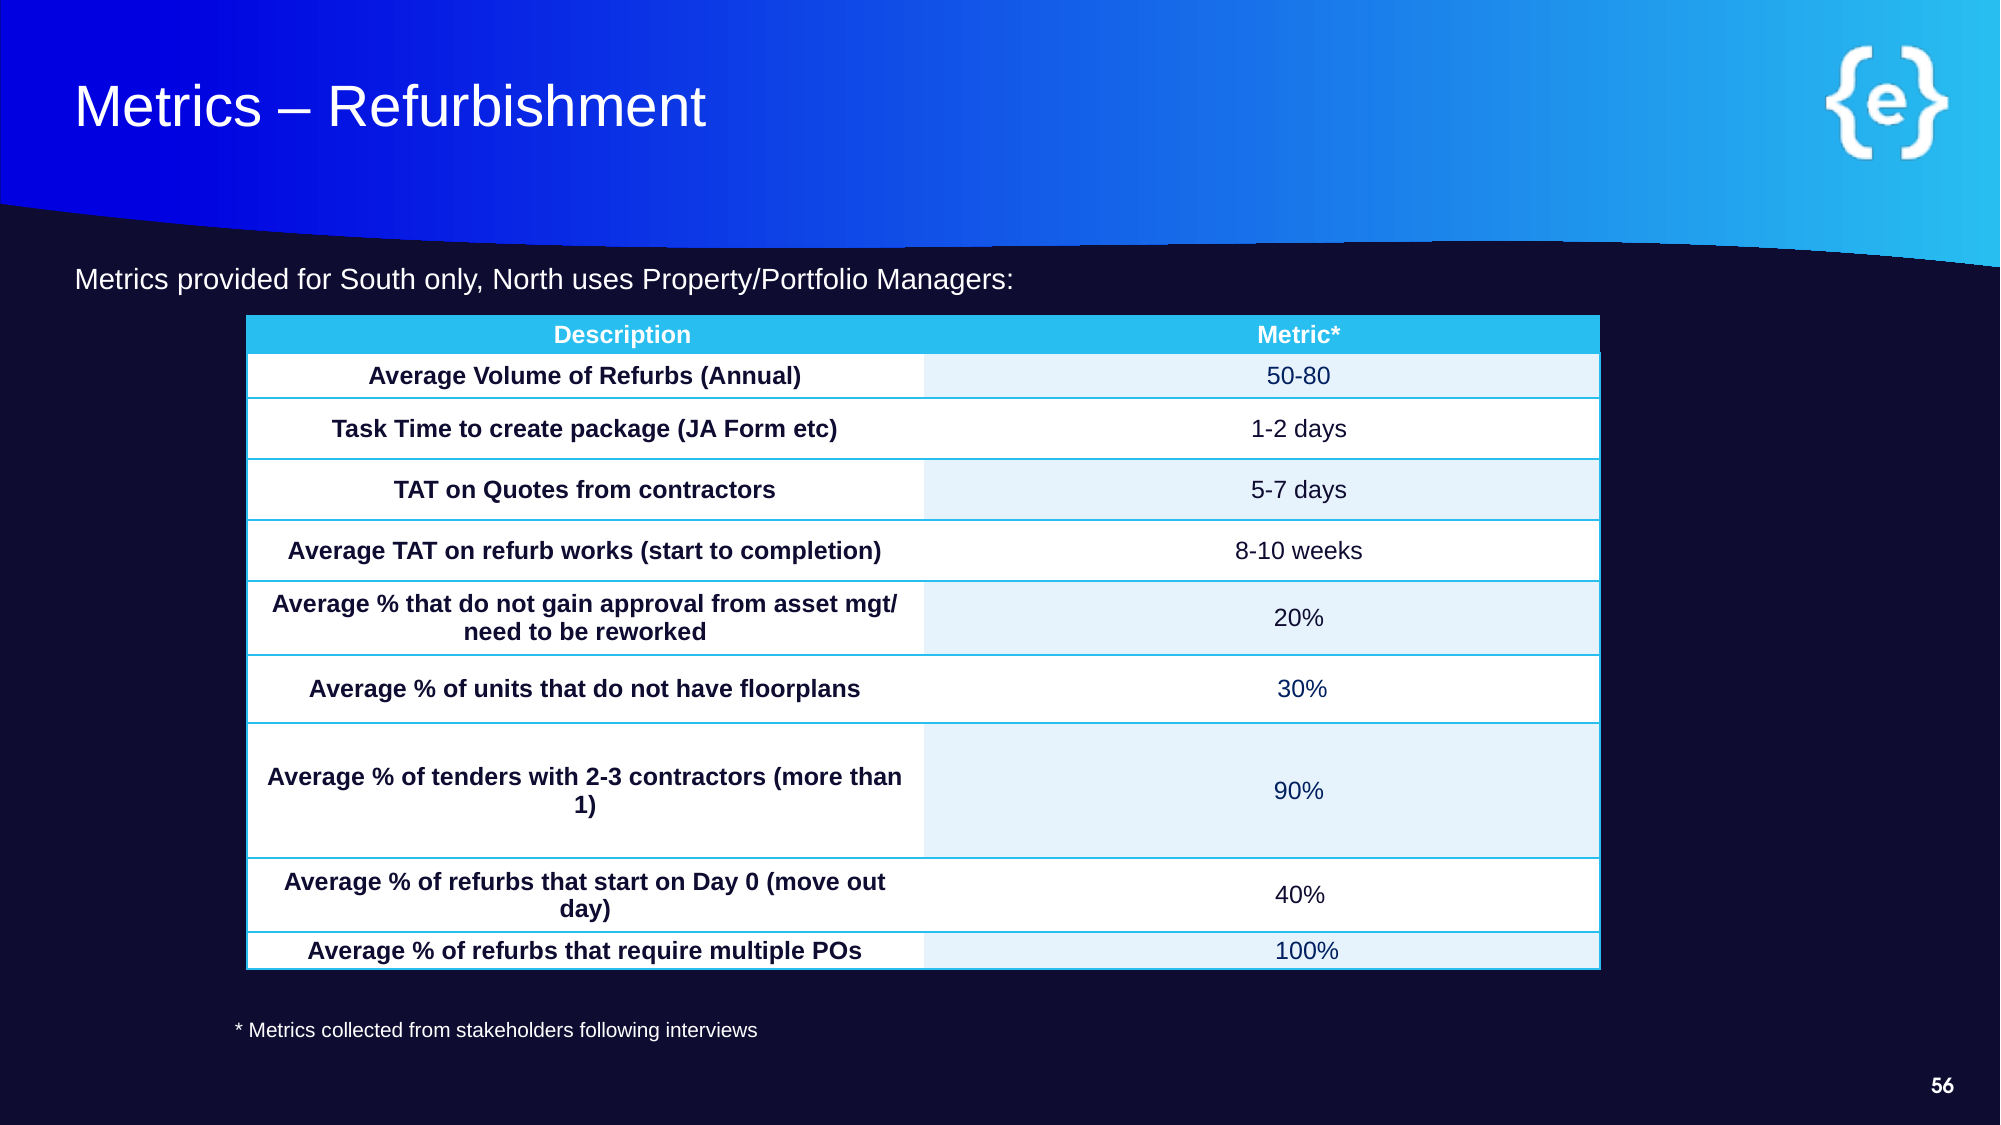

# Metrics – Refurbishment
Metrics provided for South only, North uses Property/Portfolio Managers:
| Description | Metric\* | Metric\* |
| --- | --- | --- |
| Average Volume of Refurbs (Annual) |  | 50-80 |
| Task Time to create package (JA Form etc) |  | 1-2 days |
| TAT on Quotes from contractors |  | 5-7 days |
| Average TAT on refurb works (start to completion) |  | 8-10 weeks |
| Average % that do not gain approval from asset mgt/ need to be reworked |  | 20% |
| Average % of units that do not have floorplans |  | 30% |
| Average % of tenders with 2-3 contractors (more than 1) |  | 90% |
| Average % of refurbs that start on Day 0 (move out day) | 40% |  |
| Average % of refurbs that require multiple POs | 100% |  |
* Metrics collected from stakeholders following interviews
* Metrics collected from stakeholders following interviews
56